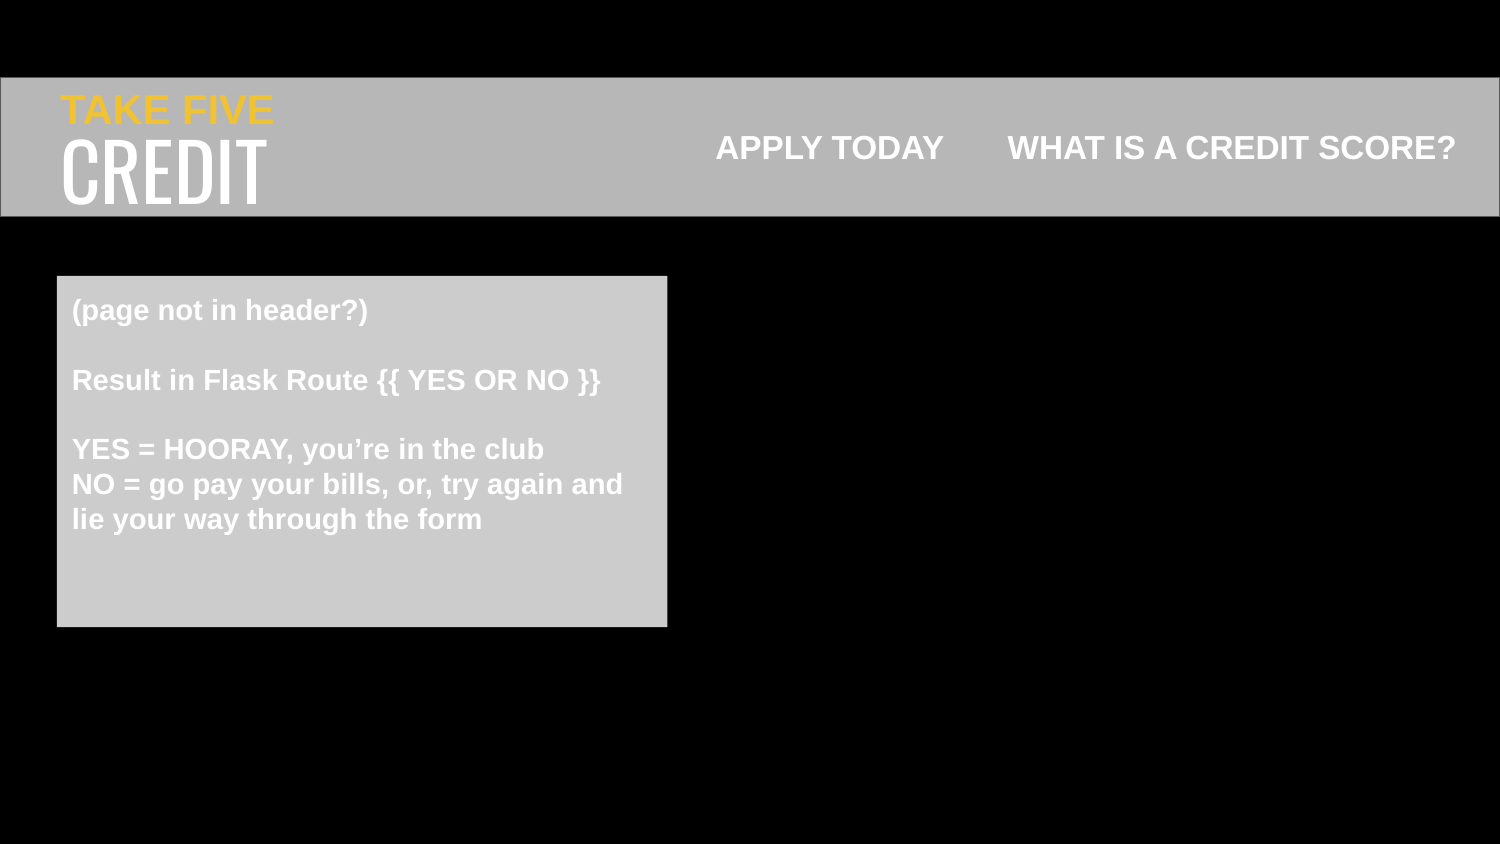

TAKE FIVE

CREDIT
APPLY TODAY
WHAT IS A CREDIT SCORE?
(page not in header?)

Result in Flask Route {{ YES OR NO }}

YES = HOORAY, you’re in the club
NO = go pay your bills, or, try again and lie your way through the form